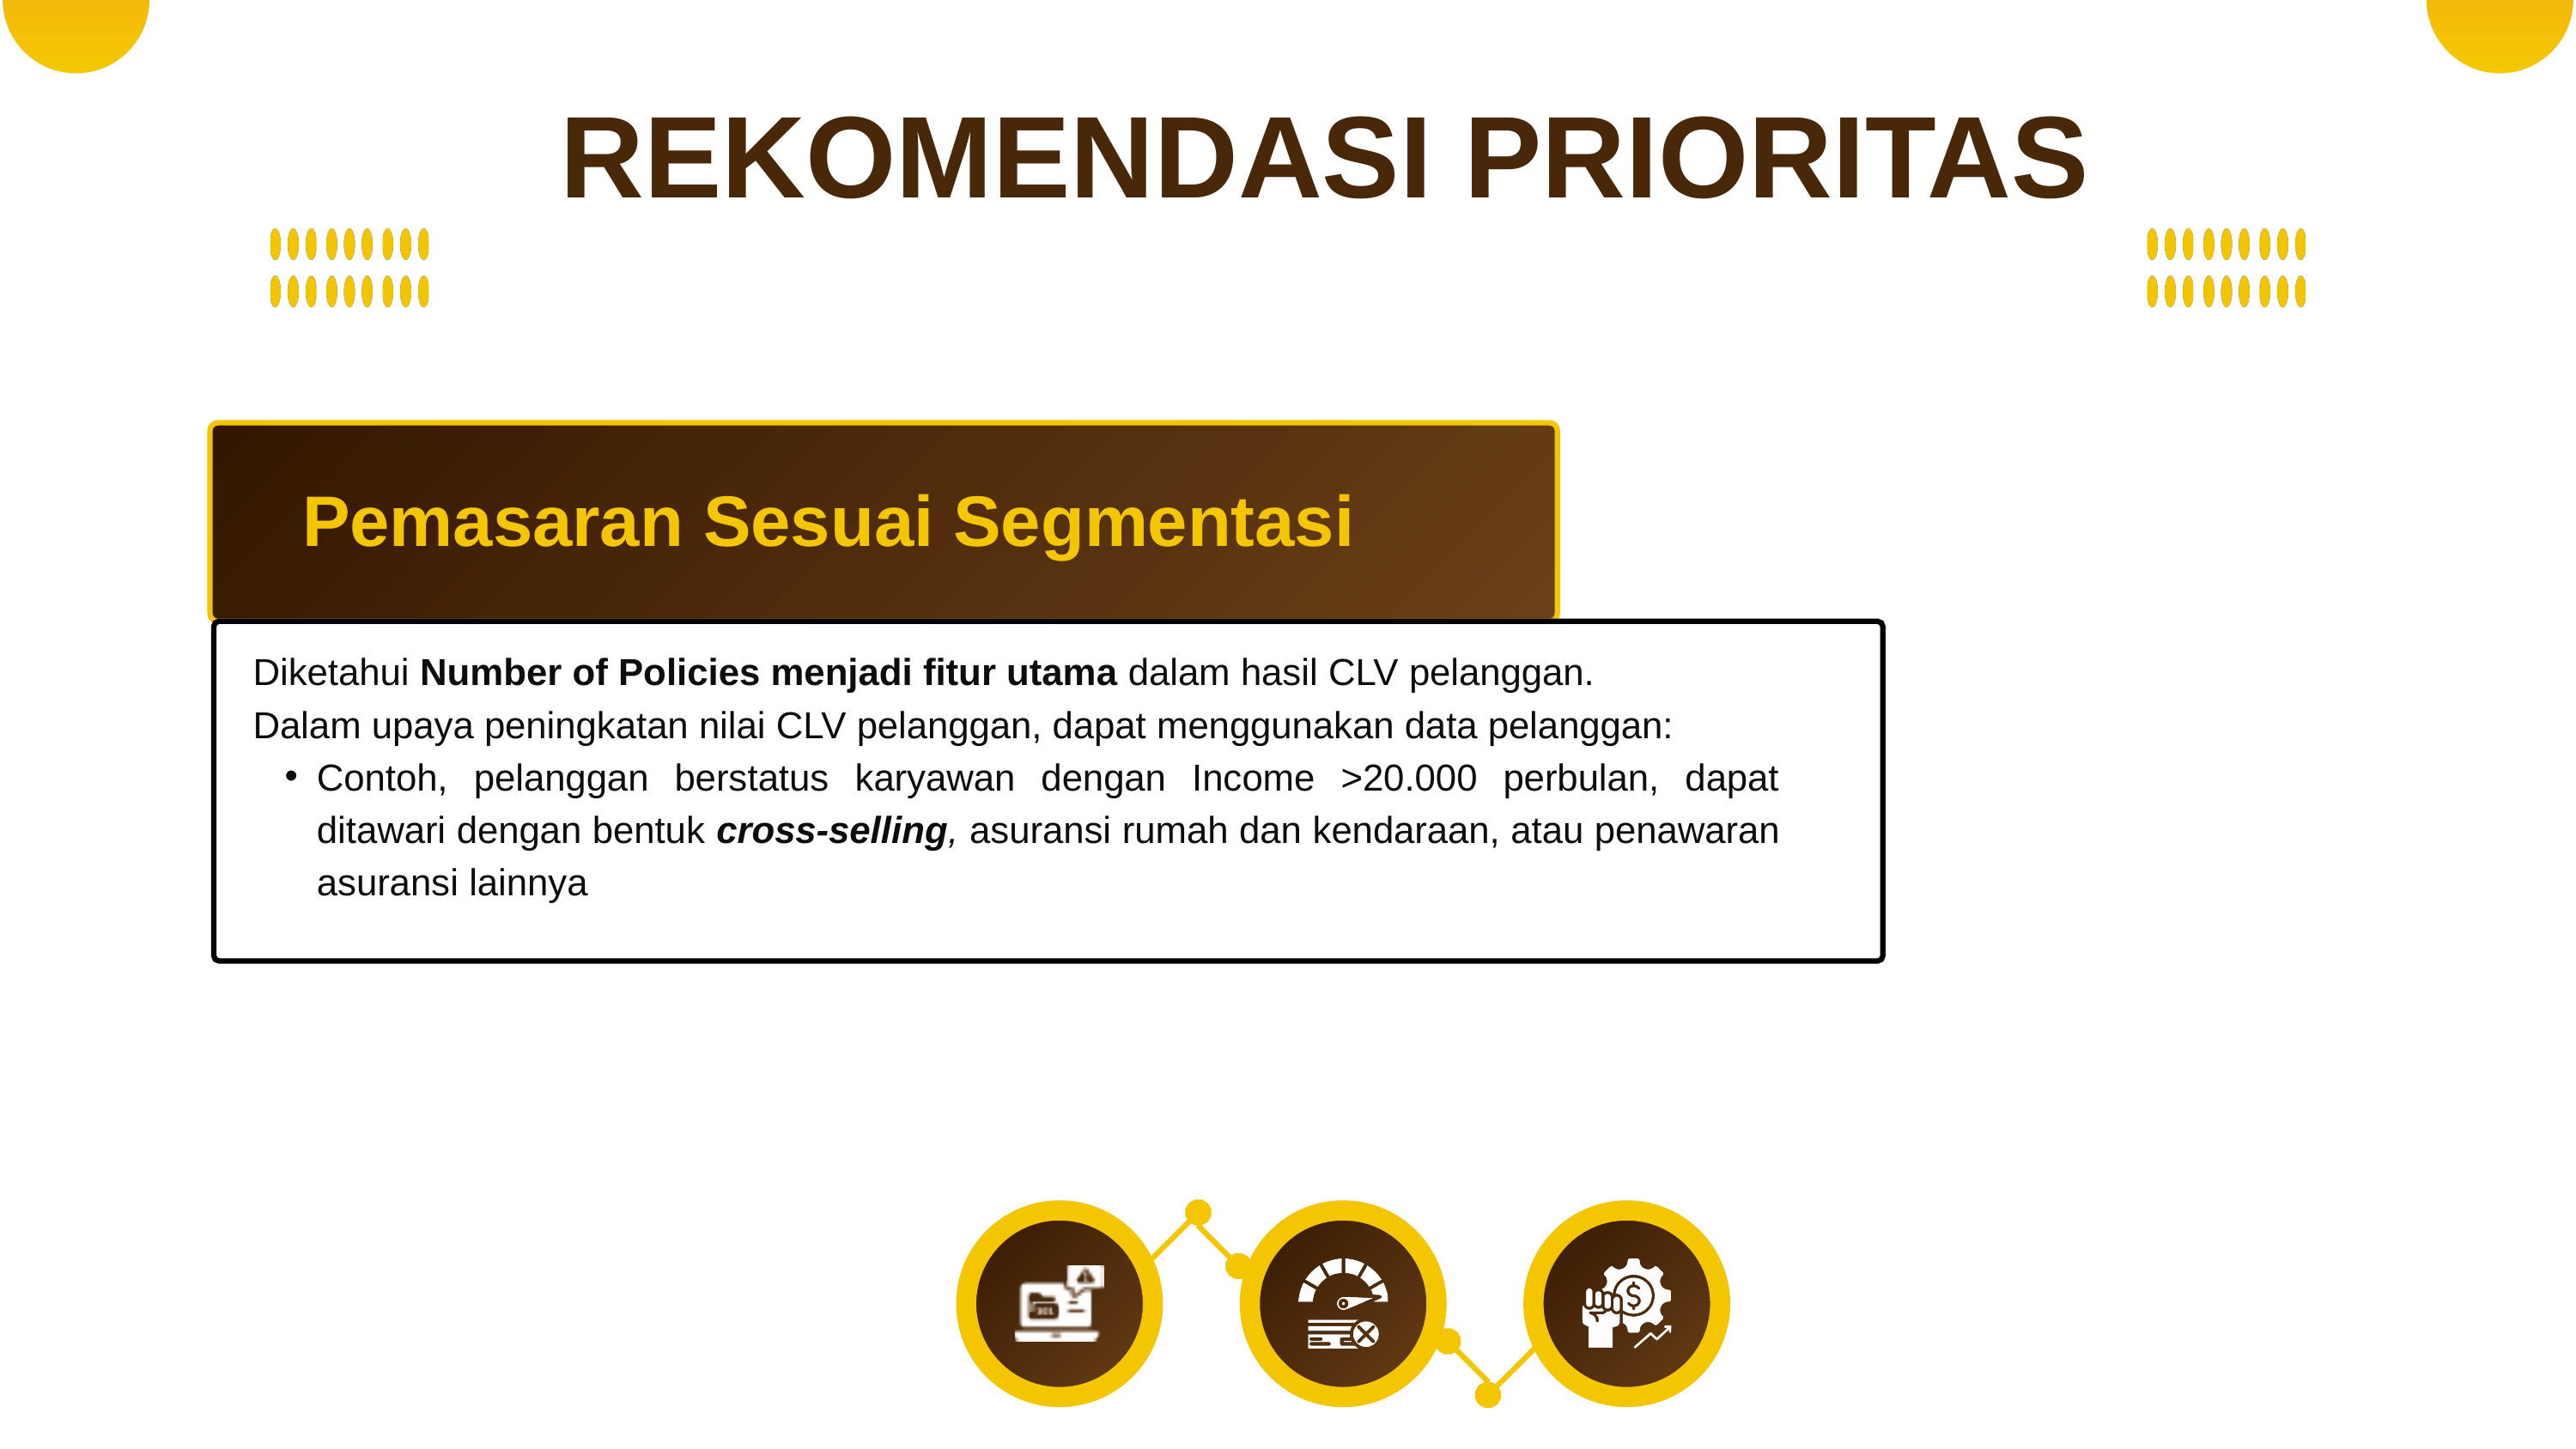

REKOMENDASI PRIORITAS

Pemasaran Sesuai Segmentasi

Diketahui Number of Policies menjadi fitur utama dalam hasil CLV pelanggan.
Dalam upaya peningkatan nilai CLV pelanggan, dapat menggunakan data pelanggan:
Contoh, pelanggan berstatus karyawan dengan Income >20.000 perbulan, dapat ditawari dengan bentuk cross-selling, asuransi rumah dan kendaraan, atau penawaran asuransi lainnya